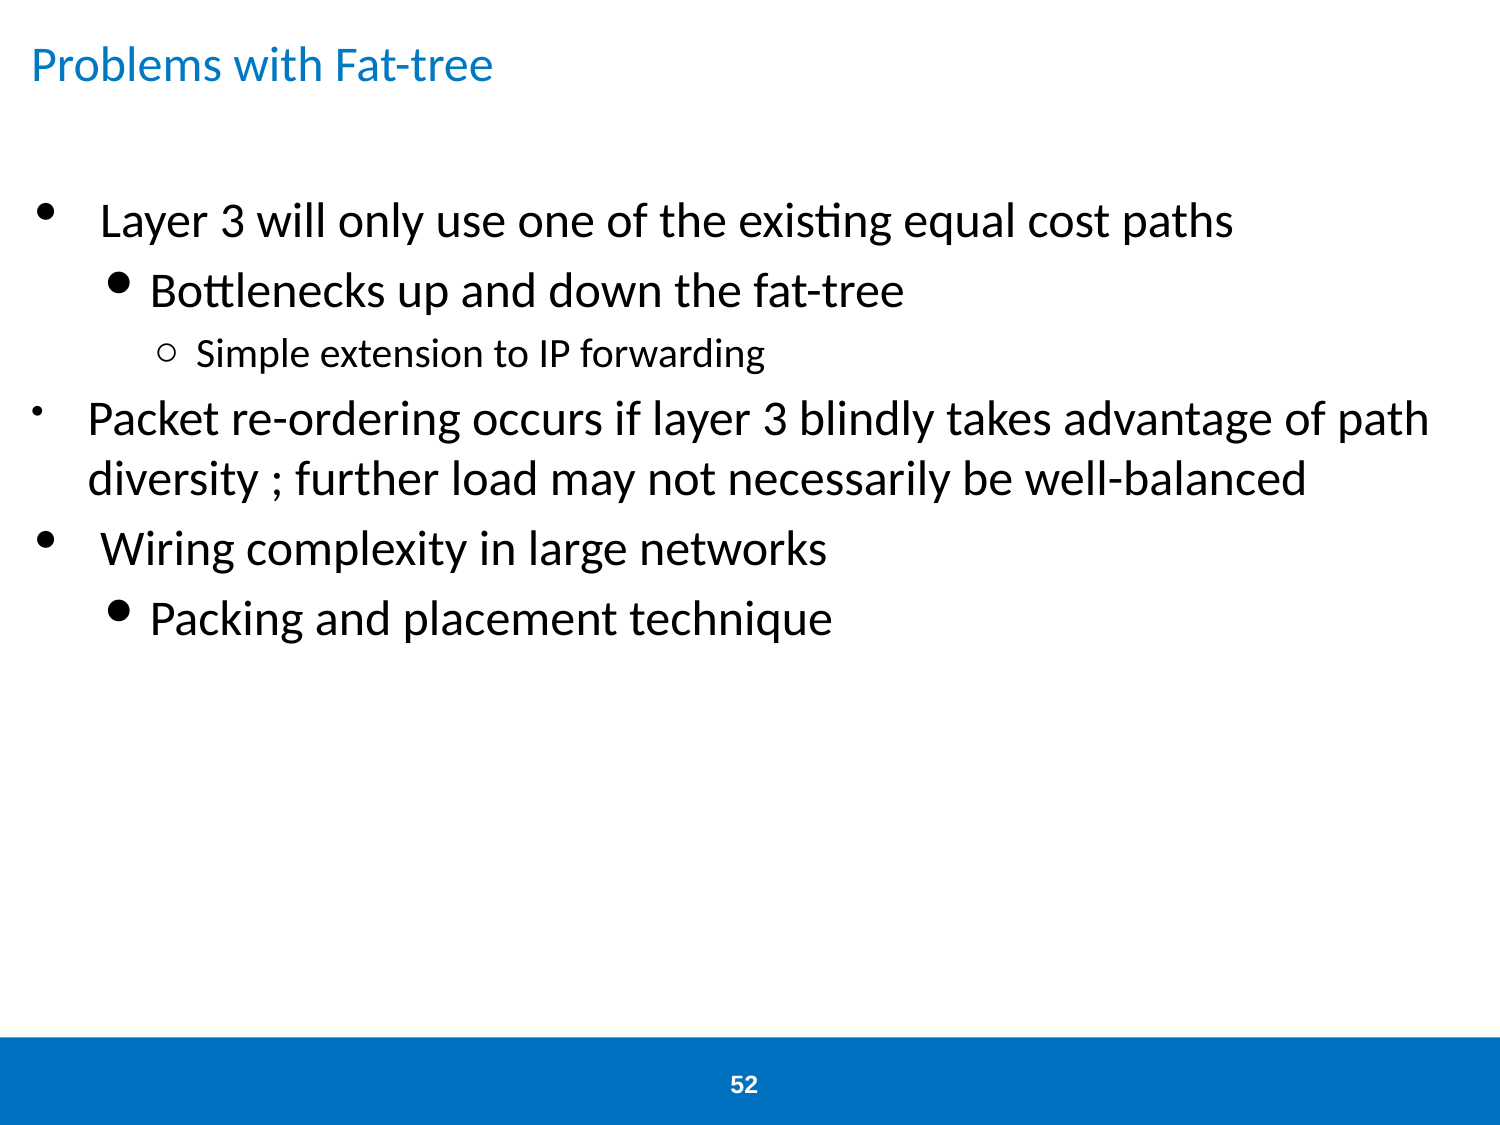

# Problems with Fat-tree
Layer 3 will only use one of the existing equal cost paths
Bottlenecks up and down the fat-tree
Simple extension to IP forwarding
Packet re-ordering occurs if layer 3 blindly takes advantage of path diversity ; further load may not necessarily be well-balanced
Wiring complexity in large networks
Packing and placement technique